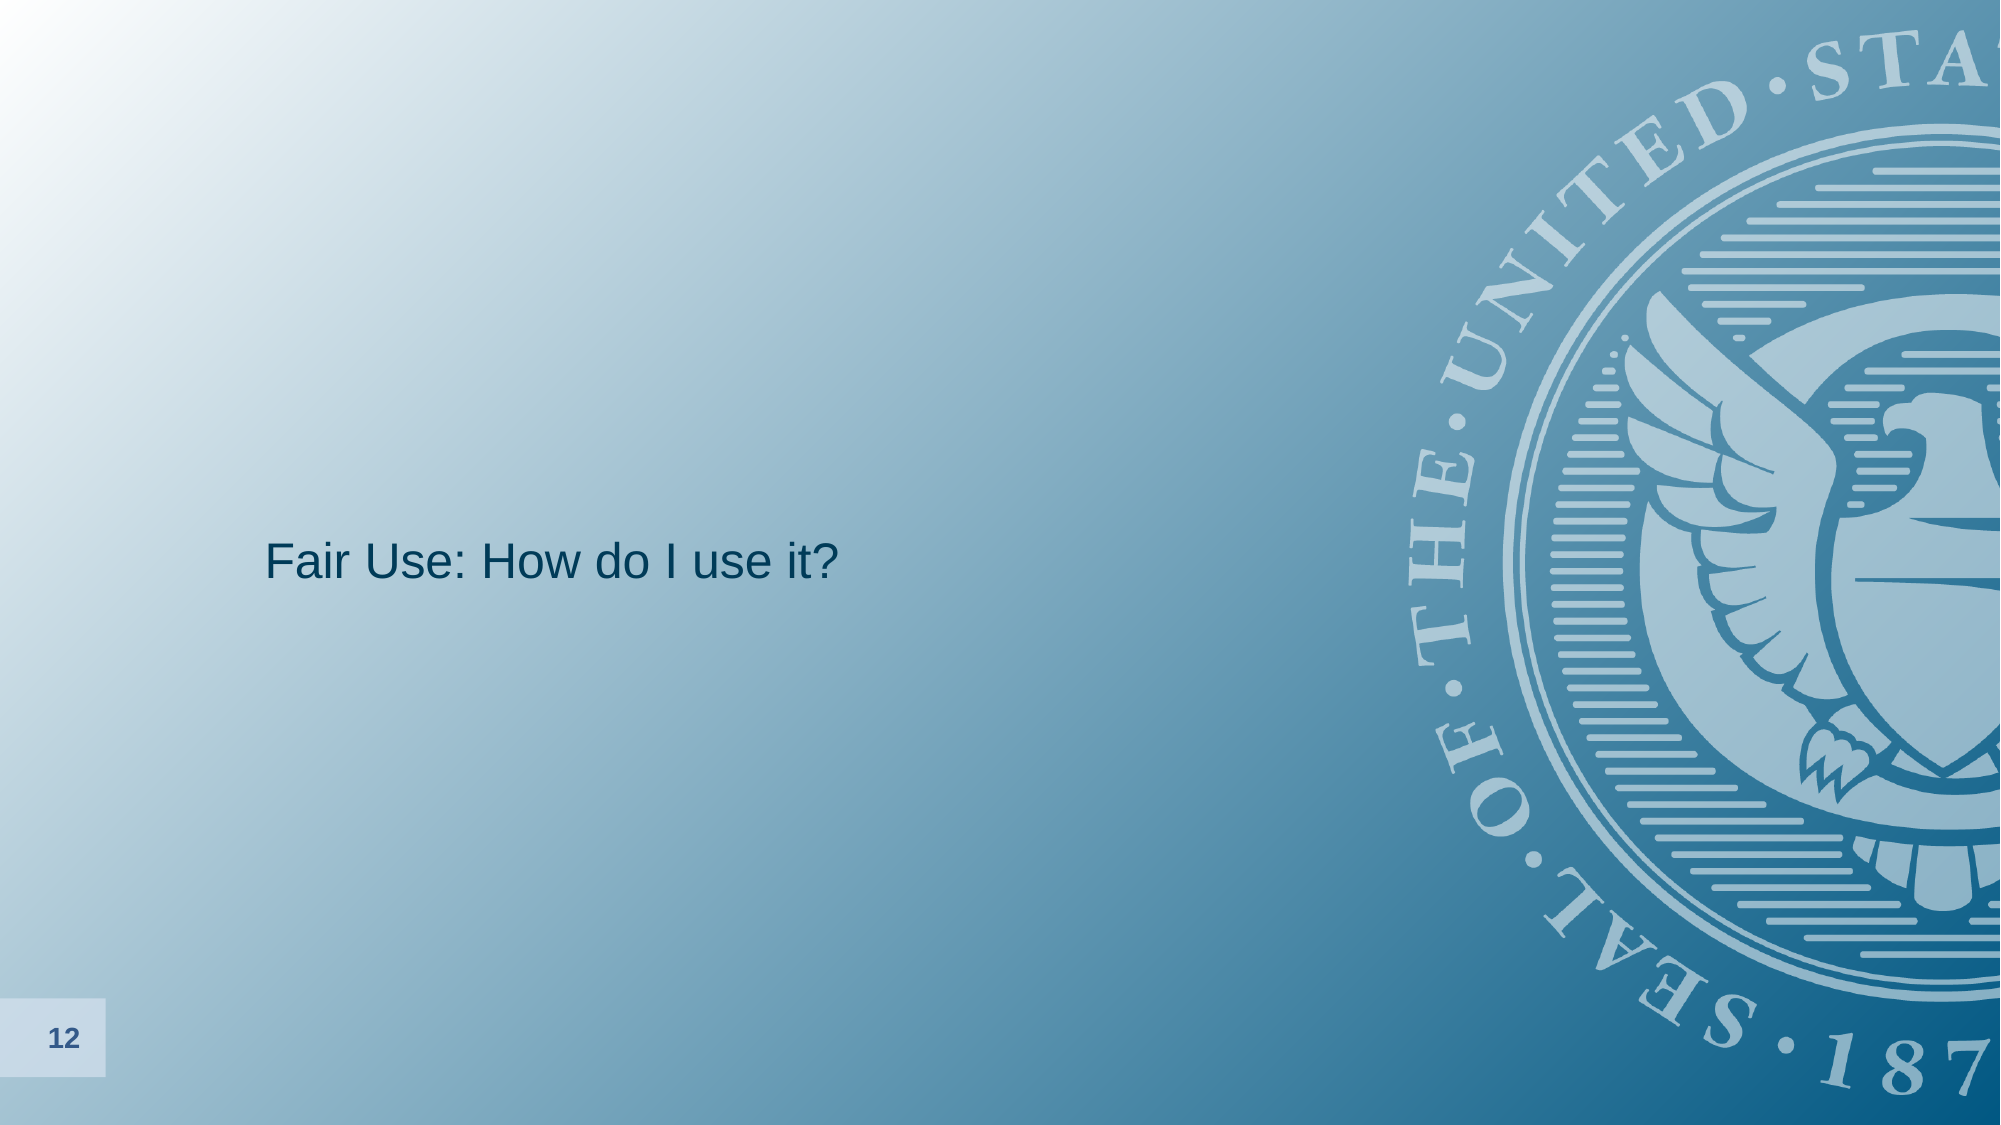

# Fair Use: How do I use it?